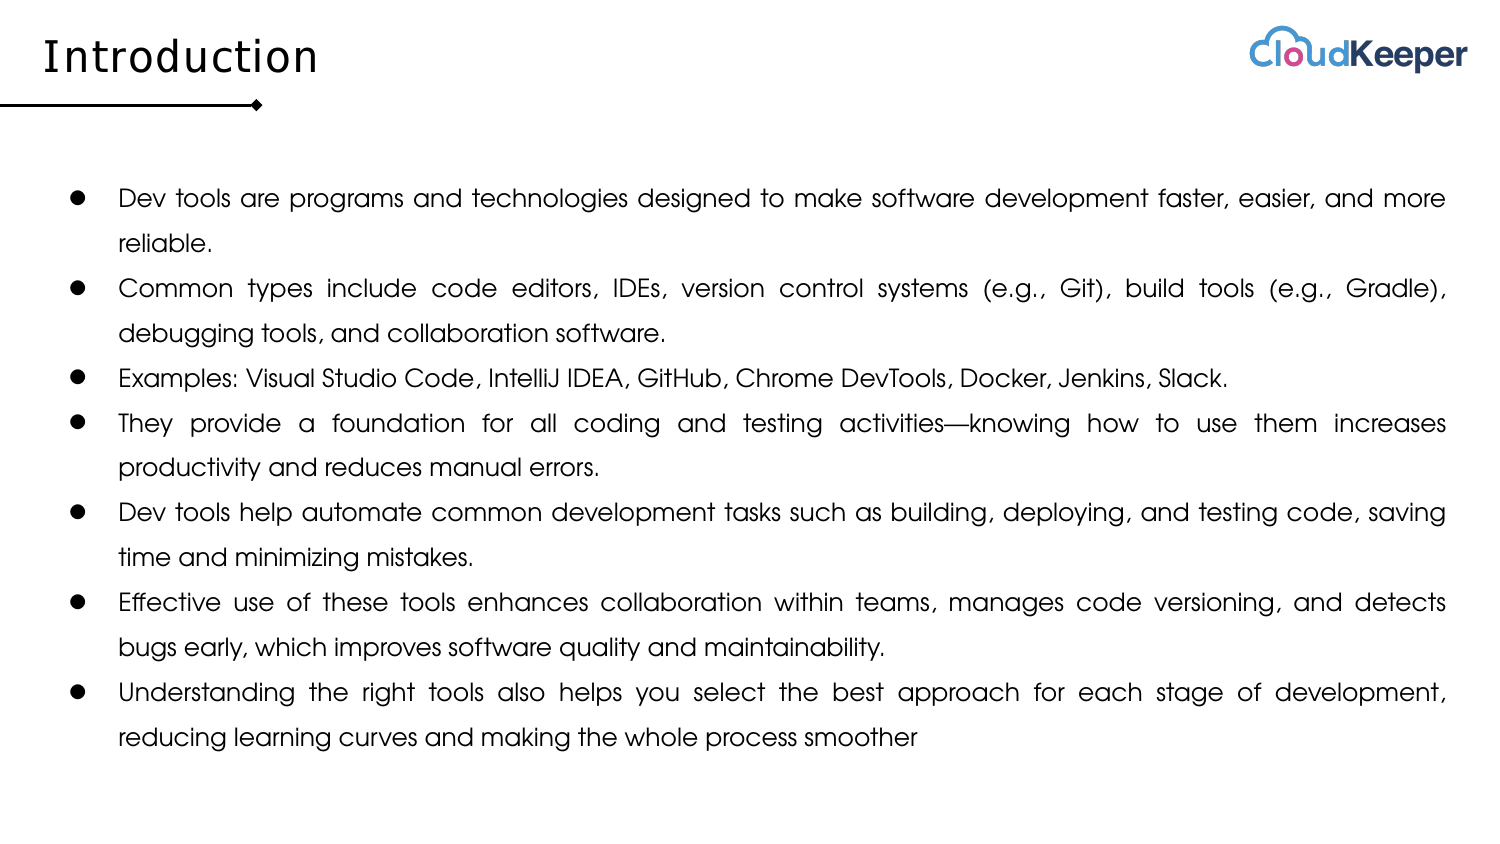

# Introduction

Dev tools are programs and technologies designed to make software development faster, easier, and more reliable.
Common types include code editors, IDEs, version control systems (e.g., Git), build tools (e.g., Gradle), debugging tools, and collaboration software.
Examples: Visual Studio Code, IntelliJ IDEA, GitHub, Chrome DevTools, Docker, Jenkins, Slack.
They provide a foundation for all coding and testing activities—knowing how to use them increases productivity and reduces manual errors.
Dev tools help automate common development tasks such as building, deploying, and testing code, saving time and minimizing mistakes.
Effective use of these tools enhances collaboration within teams, manages code versioning, and detects bugs early, which improves software quality and maintainability.
Understanding the right tools also helps you select the best approach for each stage of development, reducing learning curves and making the whole process smoother